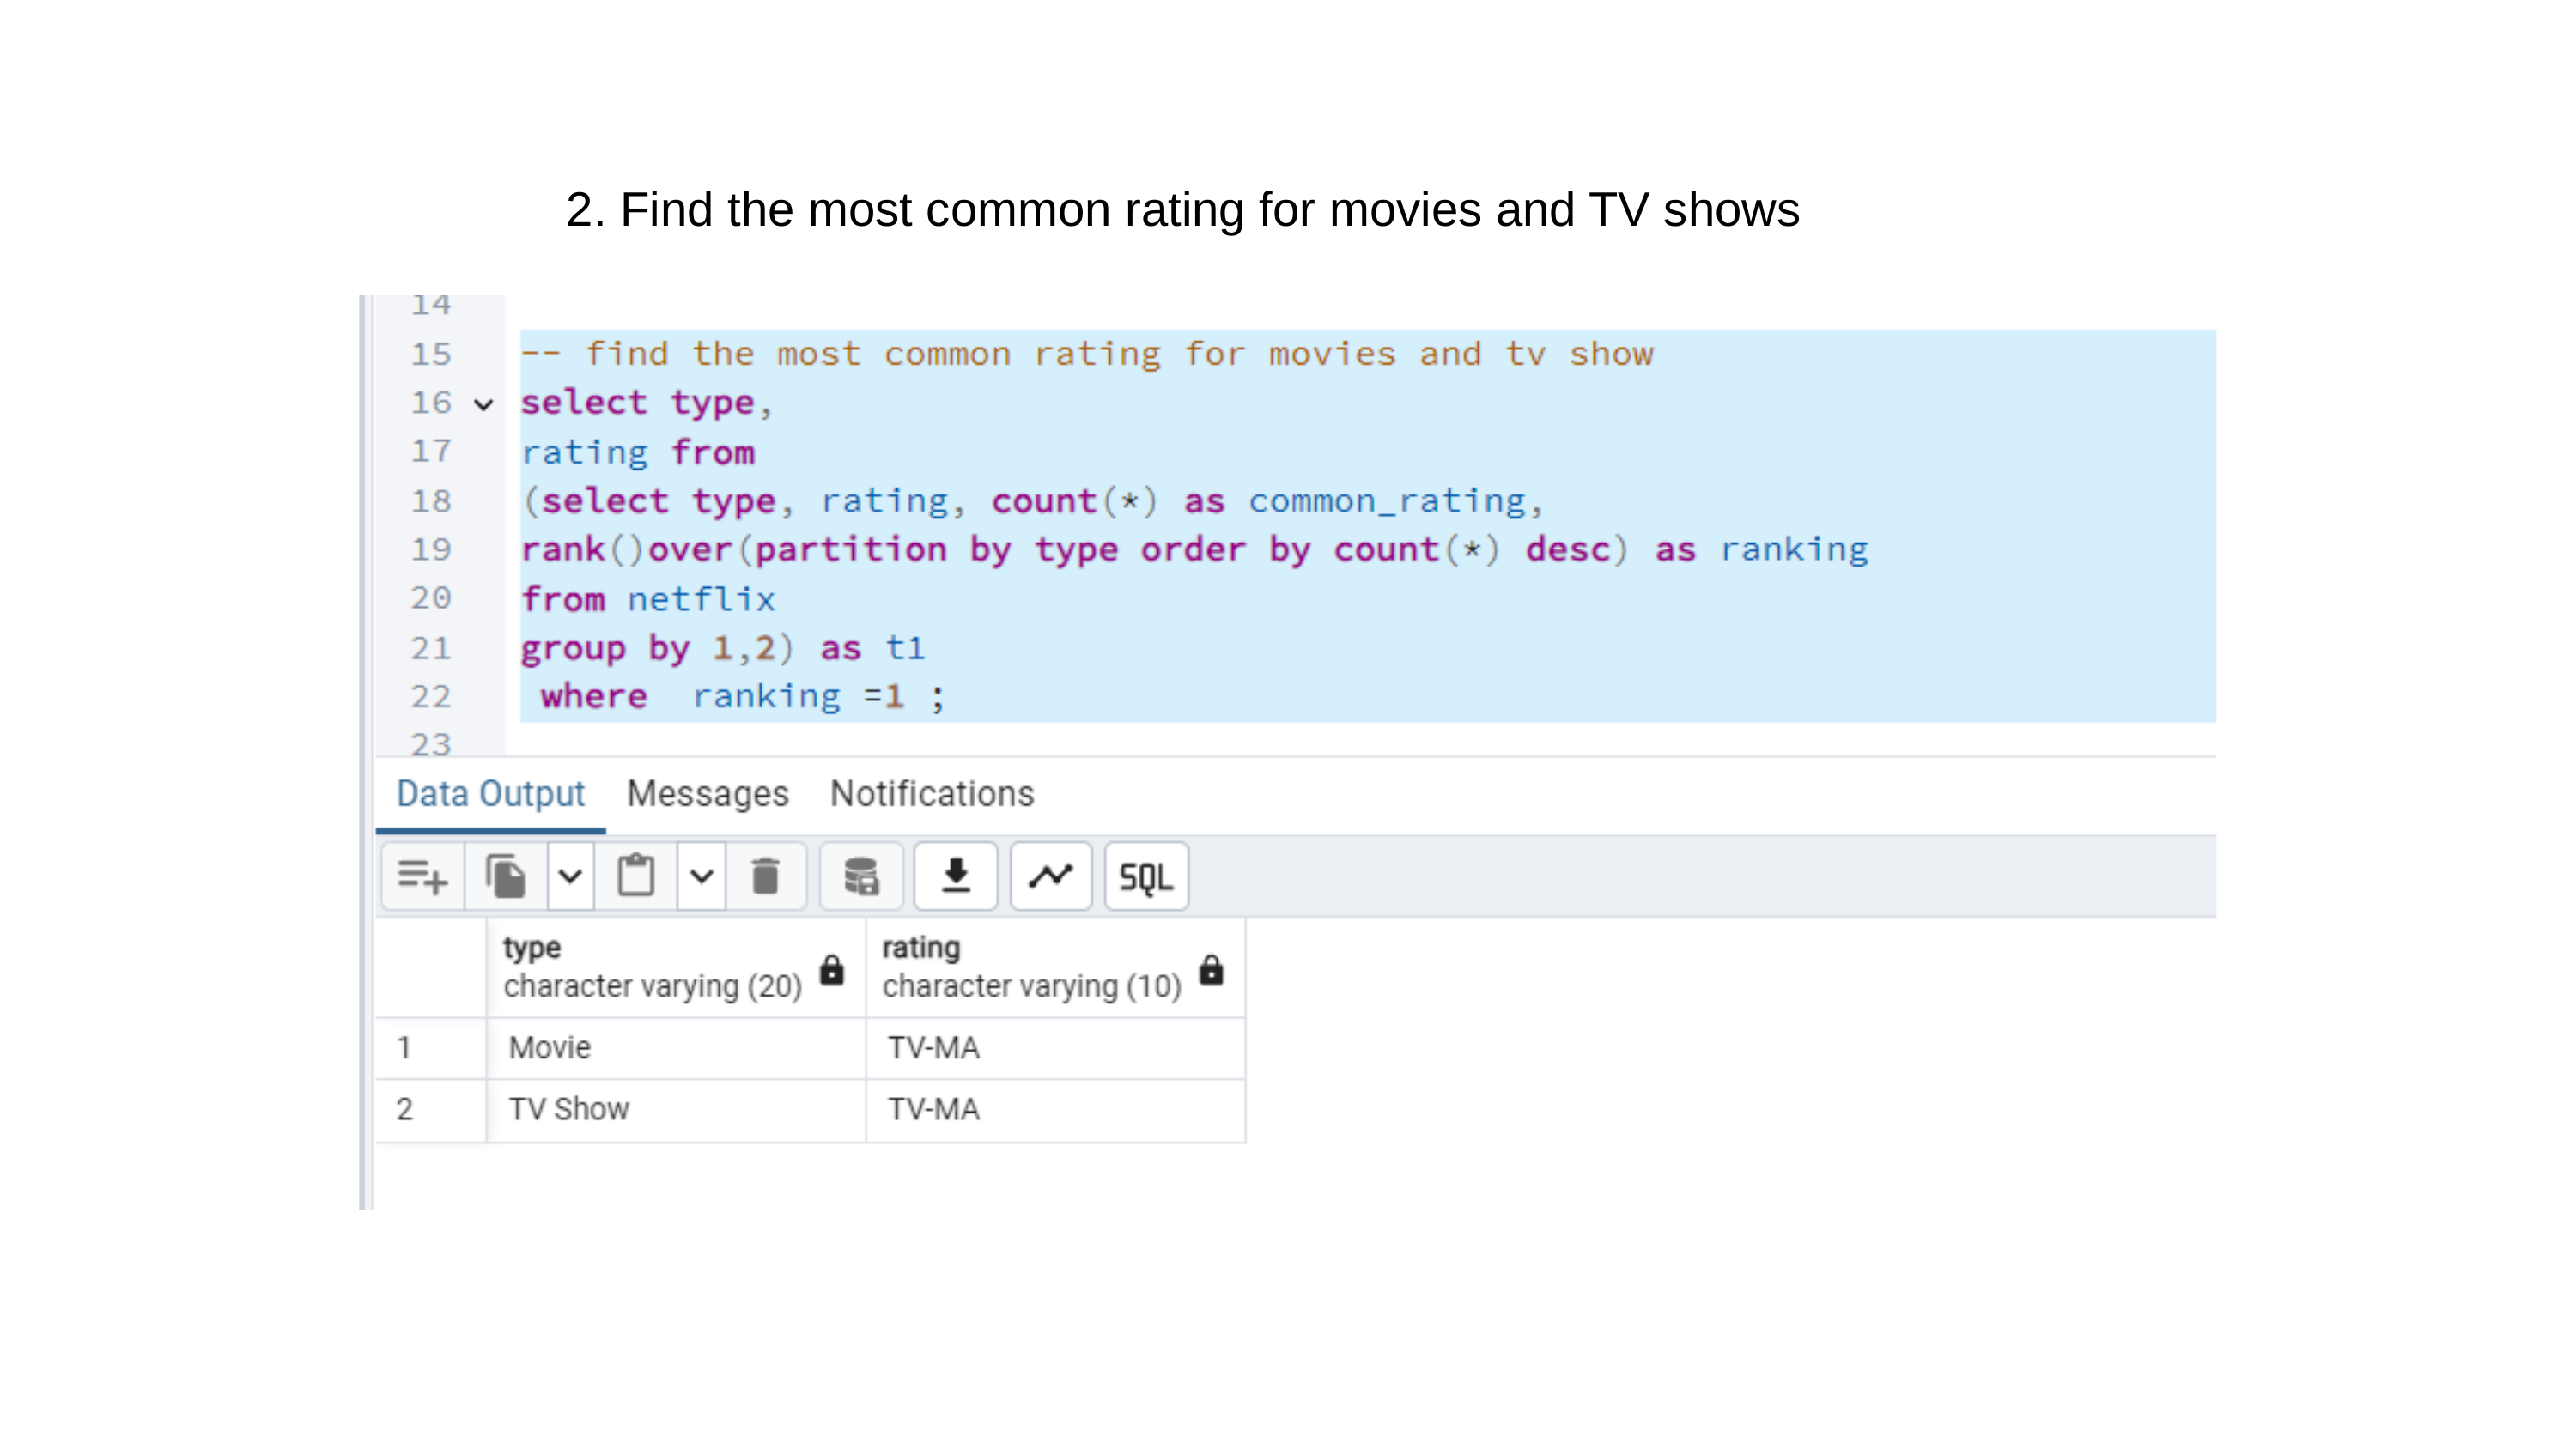

2. Find the most common rating for movies and TV shows